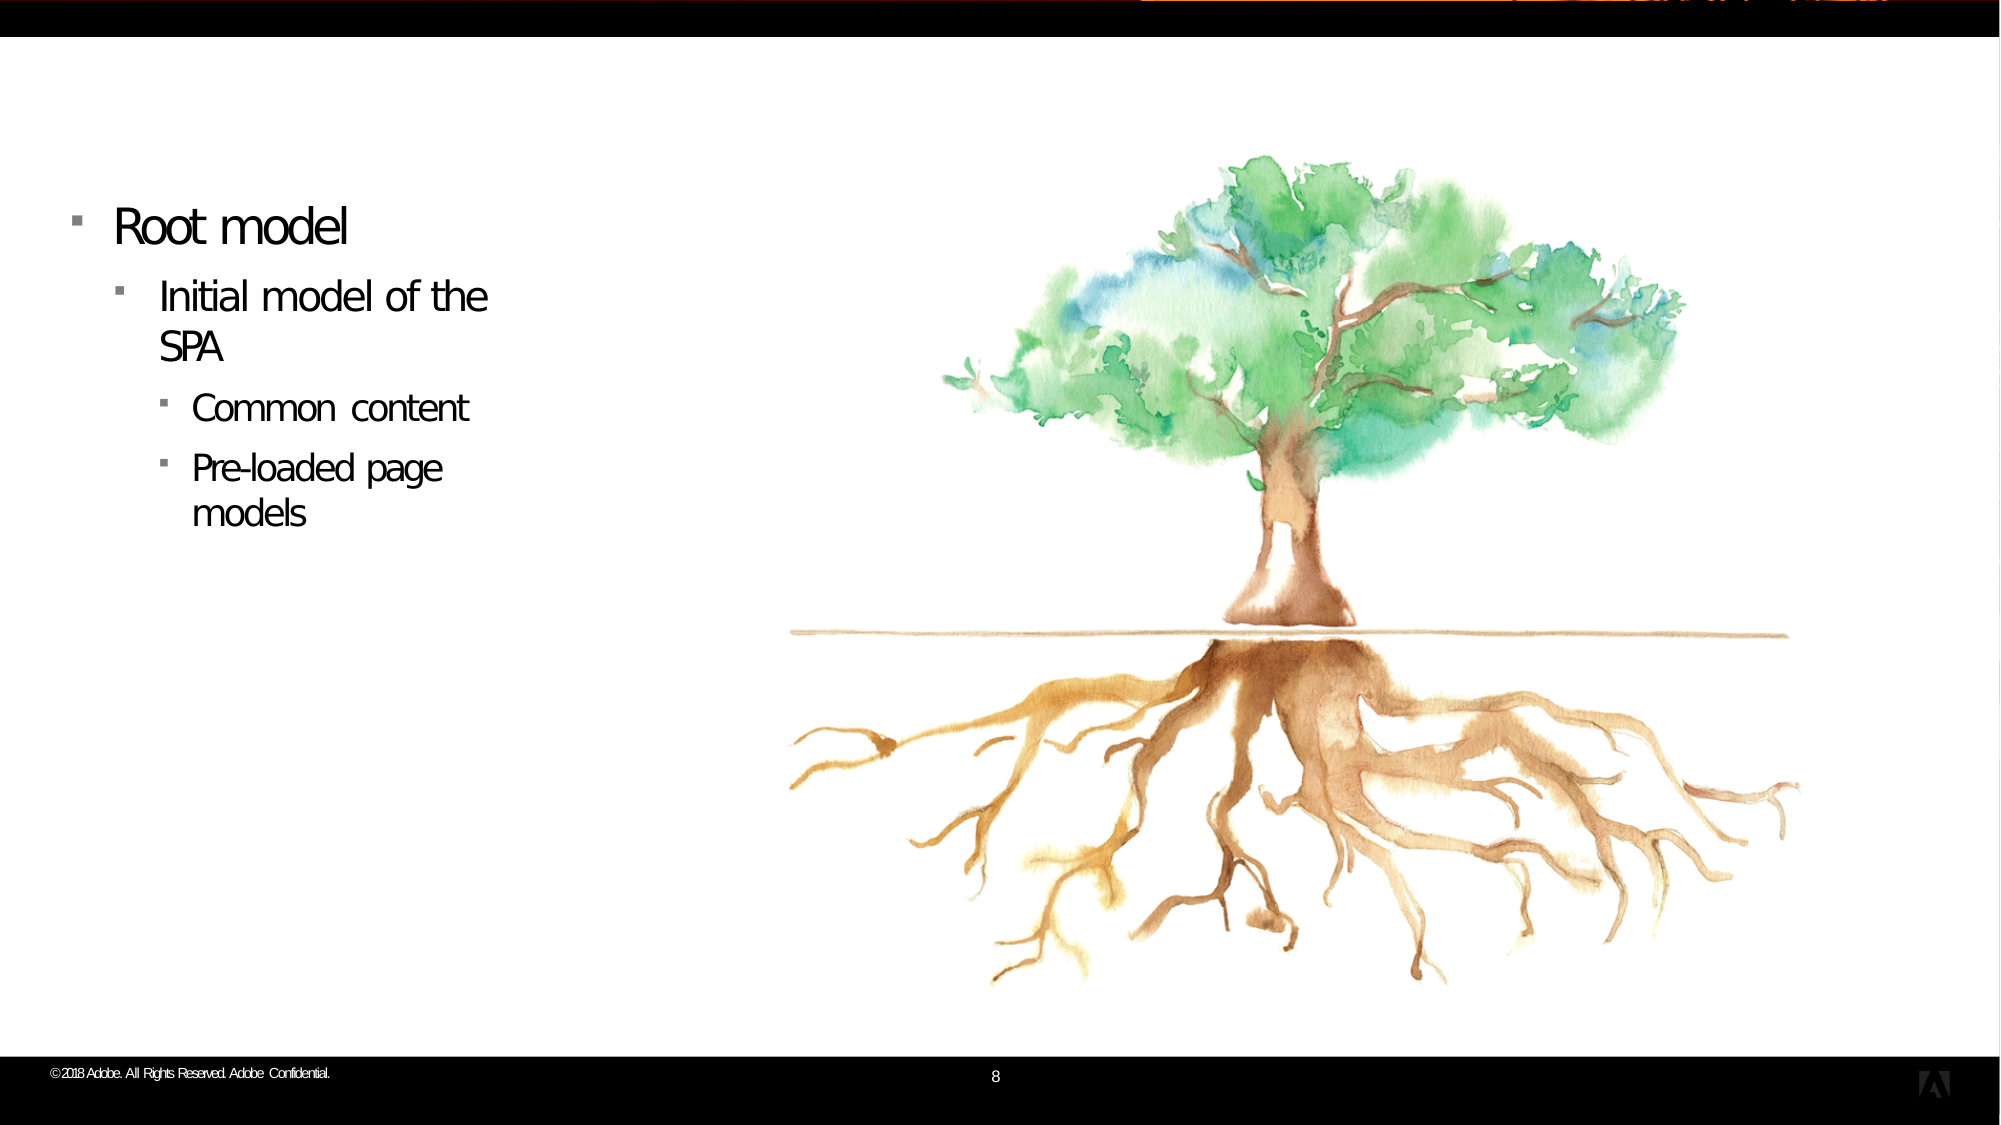

# AEM Page Component
Root model
Initial model of the SPA
Common content
Pre-loaded page models
© 2018 Adobe. All Rights Reserved. Adobe Confidential.
8